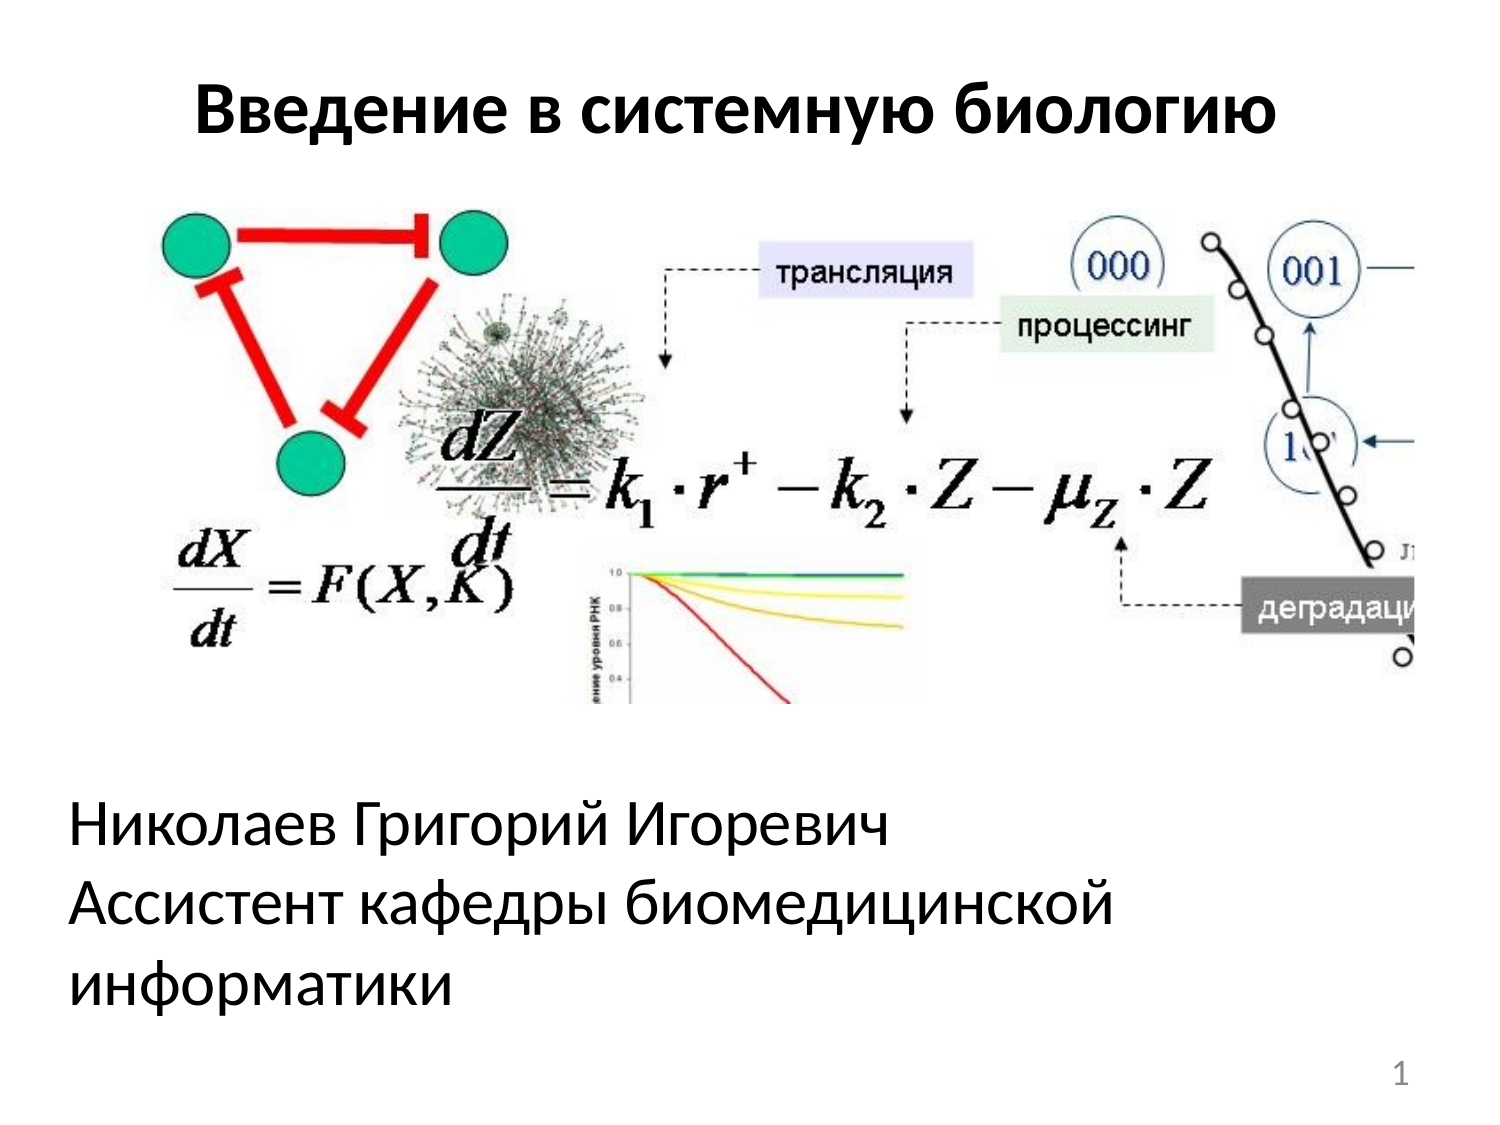

# Введение в системную биологию

Николаев Григорий Игоревич
Ассистент кафедры биомедицинской информатики
1